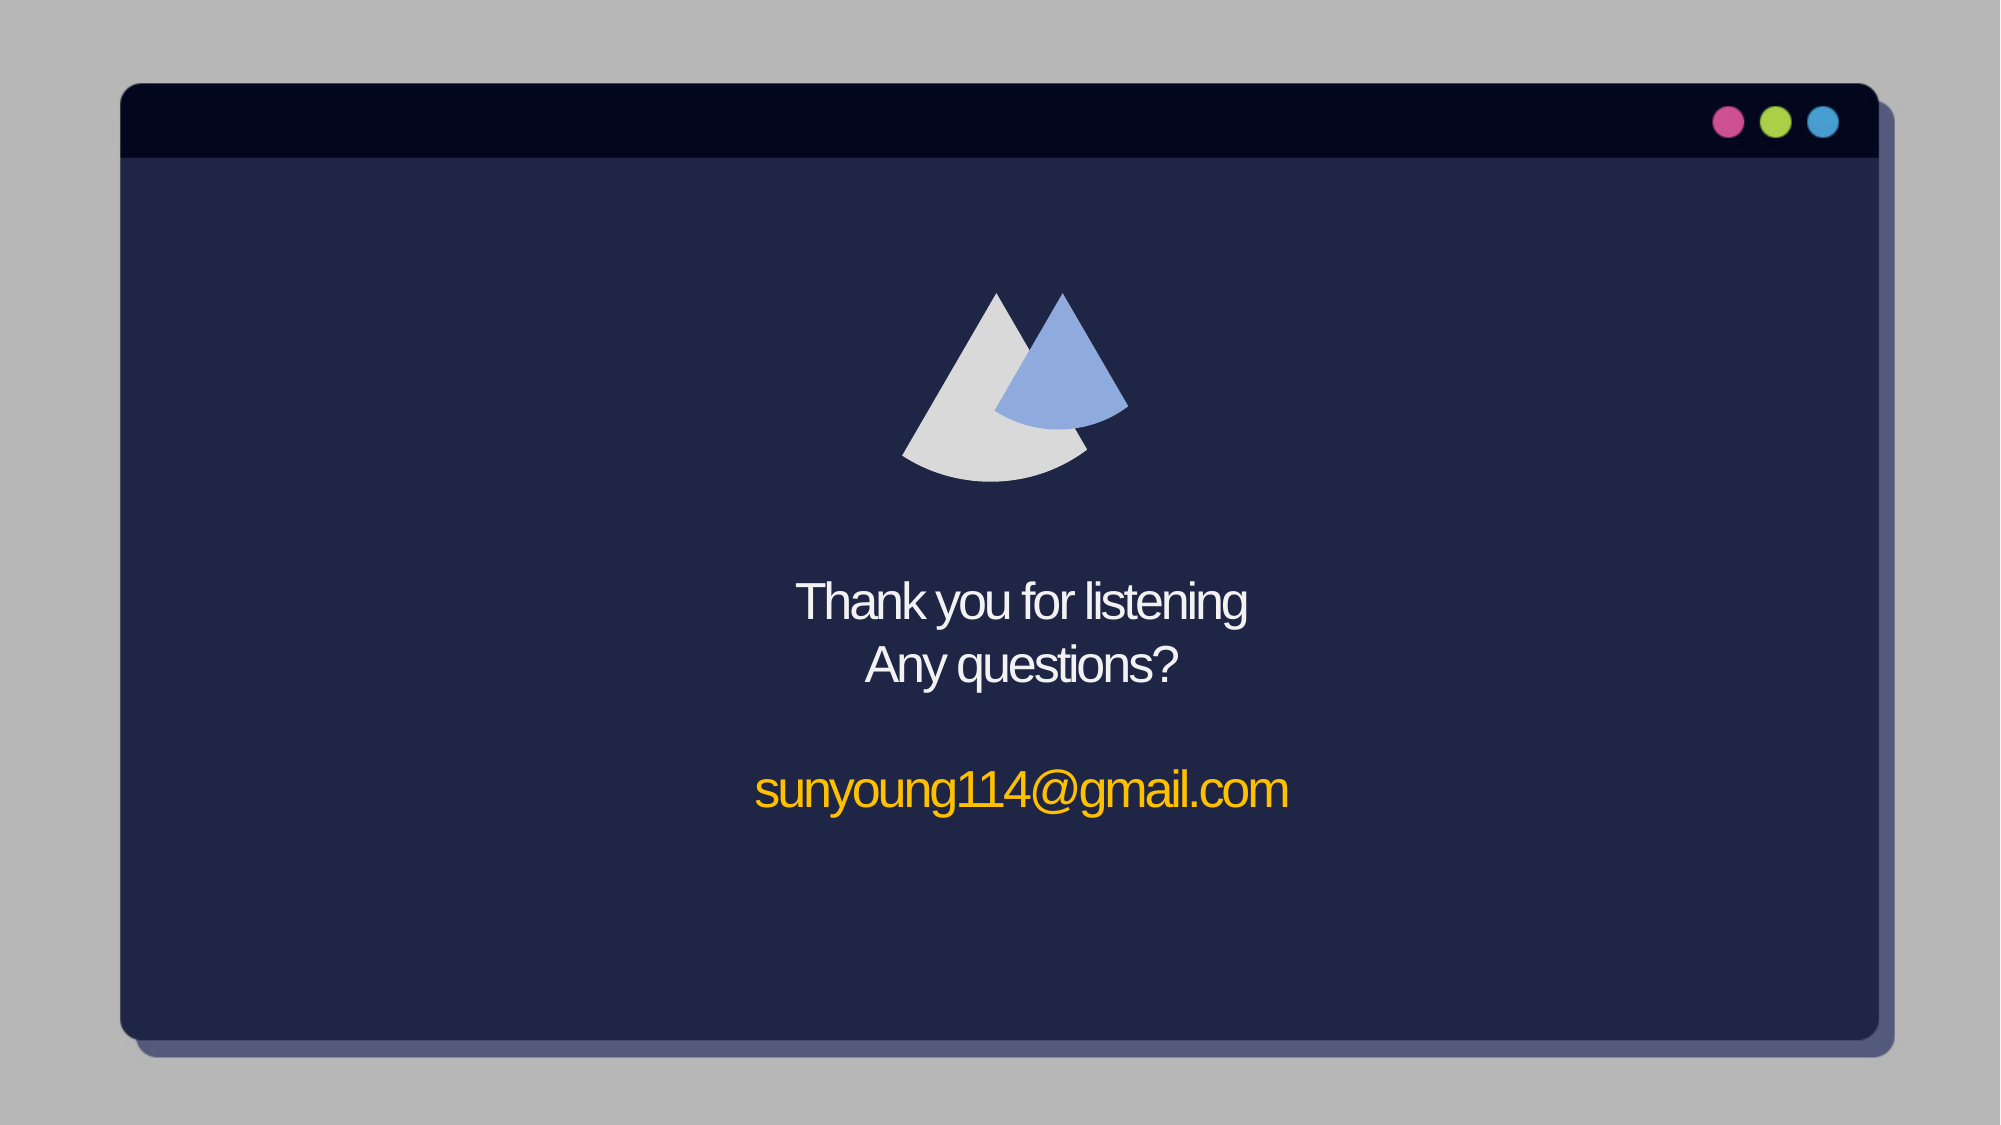

Thank you for listening
Any questions?

sunyoung114@gmail.com